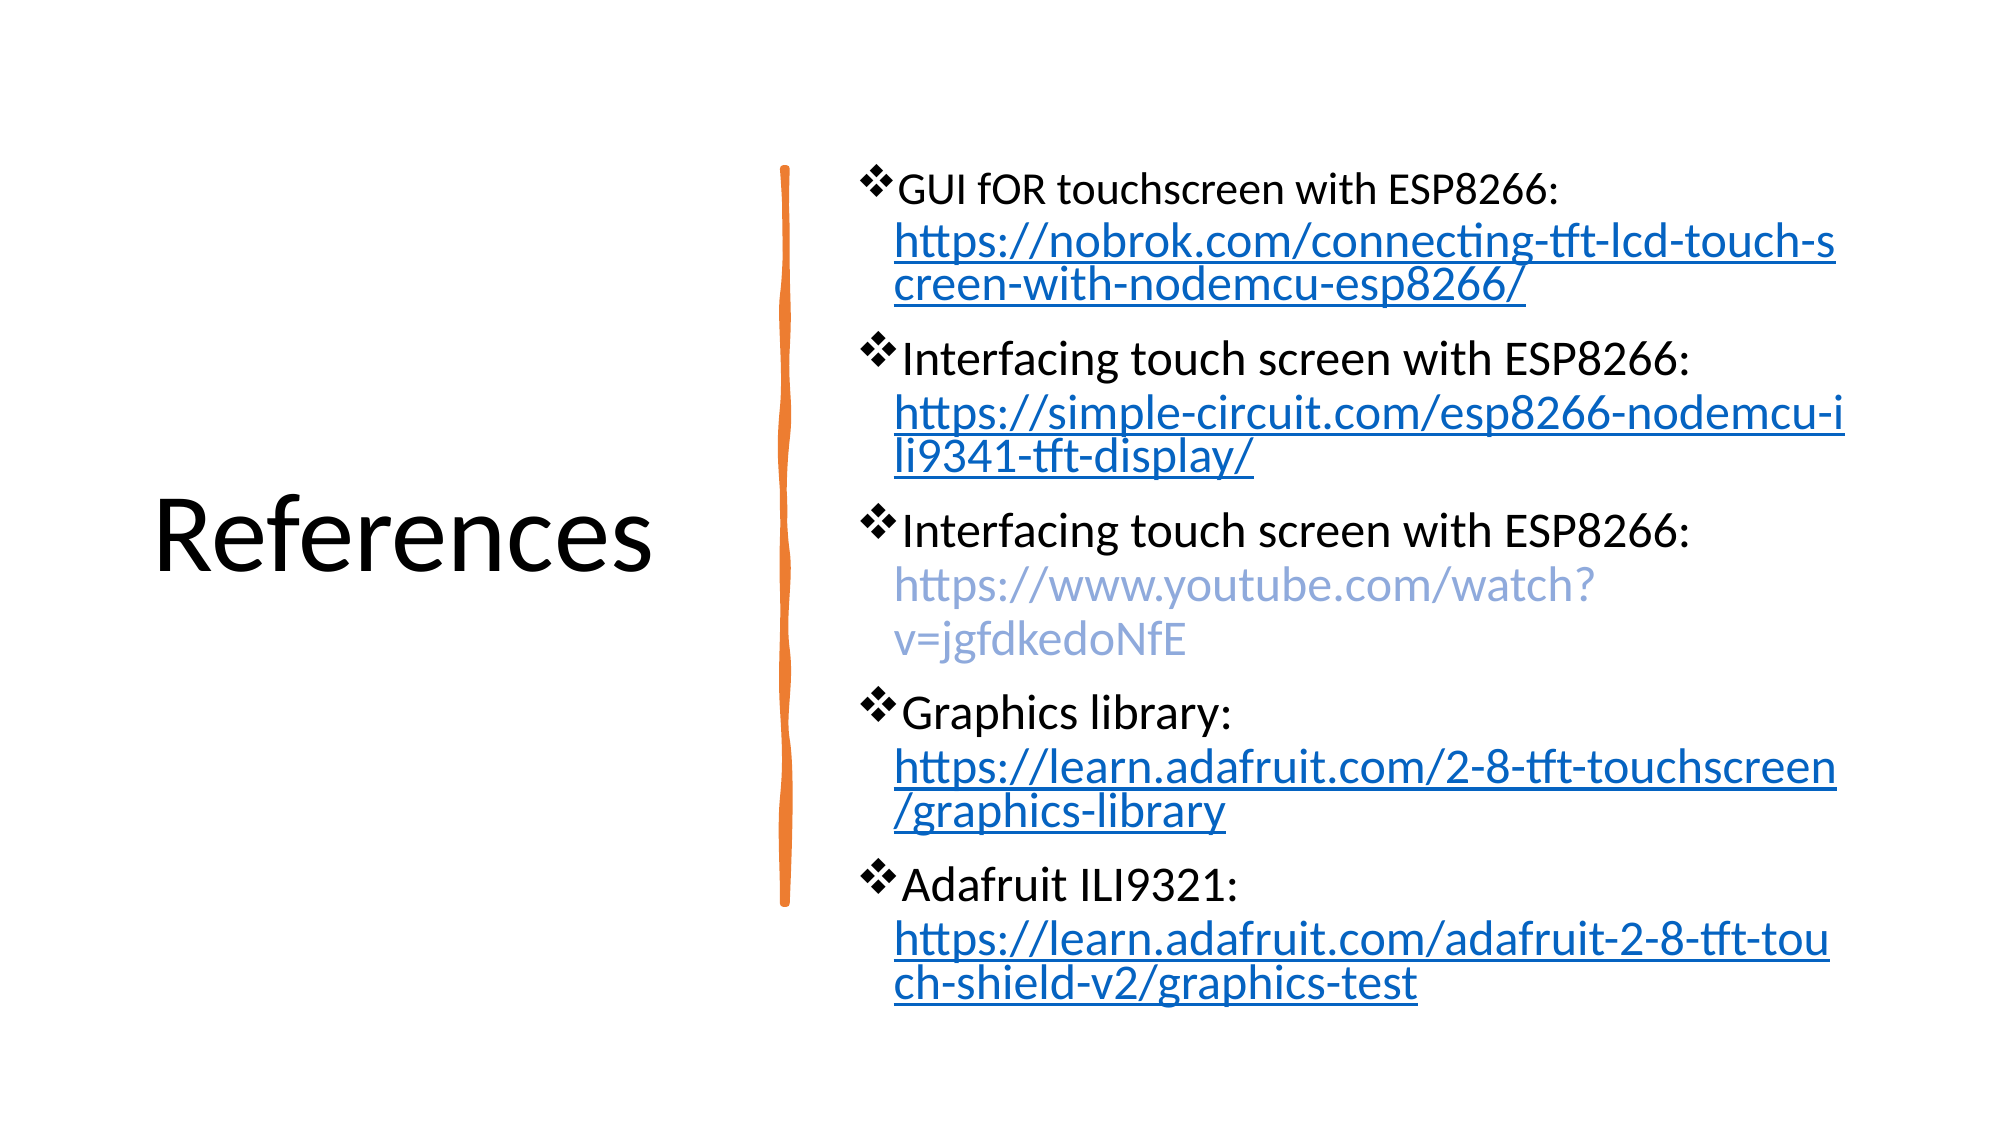

# References
GUI fOR touchscreen with ESP8266: https://nobrok.com/connecting-tft-lcd-touch-screen-with-nodemcu-esp8266/
Interfacing touch screen with ESP8266: https://simple-circuit.com/esp8266-nodemcu-ili9341-tft-display/
Interfacing touch screen with ESP8266: https://www.youtube.com/watch?v=jgfdkedoNfE
Graphics library: https://learn.adafruit.com/2-8-tft-touchscreen/graphics-library
Adafruit ILI9321: https://learn.adafruit.com/adafruit-2-8-tft-touch-shield-v2/graphics-test